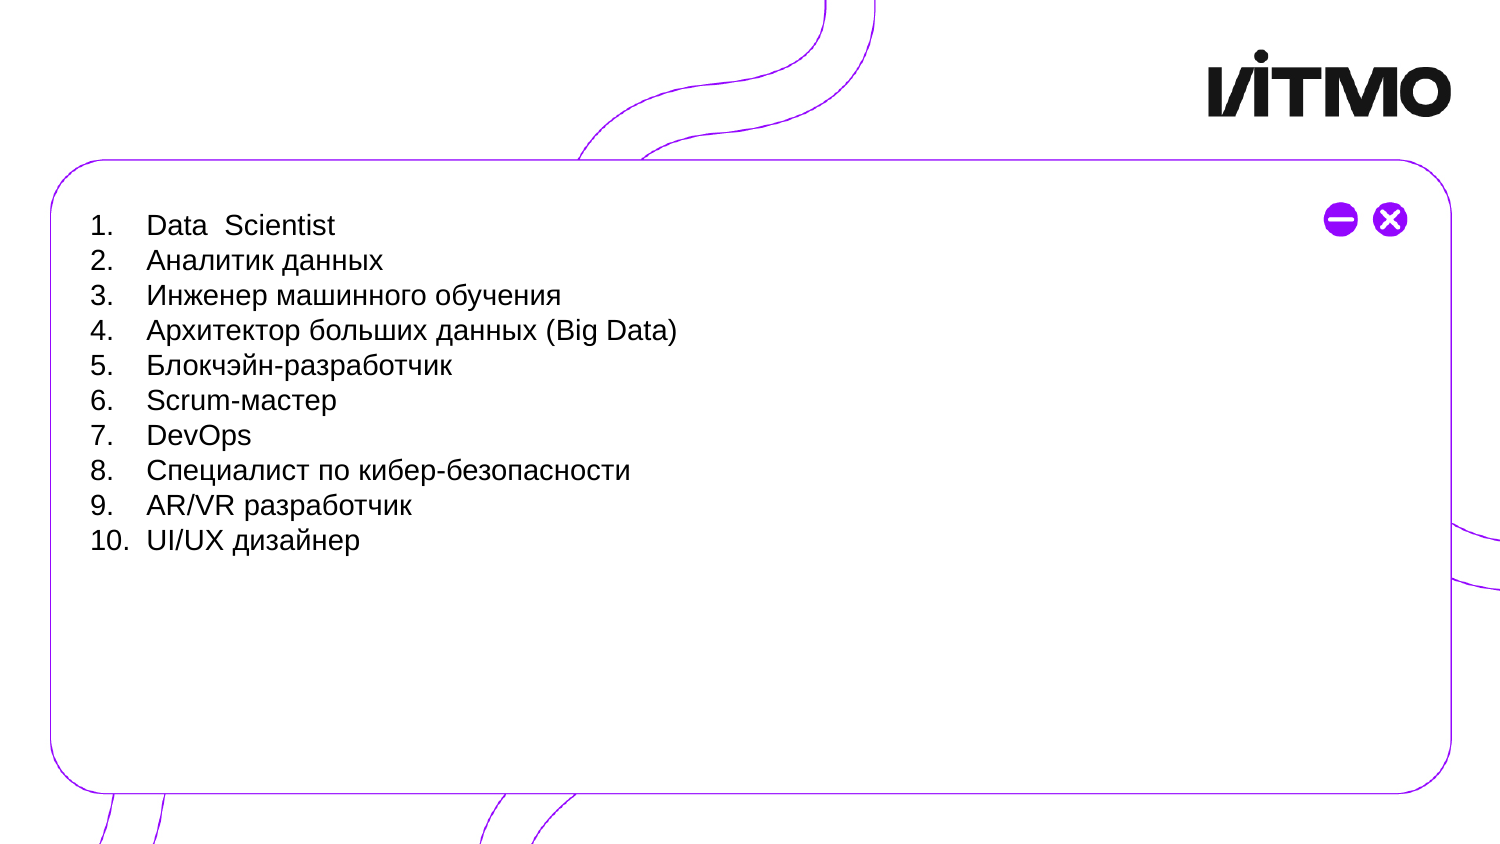

#
Data  Scientist
Аналитик данных
Инженер машинного обучения
Архитектор больших данных (Big Data)
Блокчэйн-разработчик
Scrum-мастер
DevOps
Специалист по кибер-безопасности
AR/VR разработчик
UI/UX дизайнер